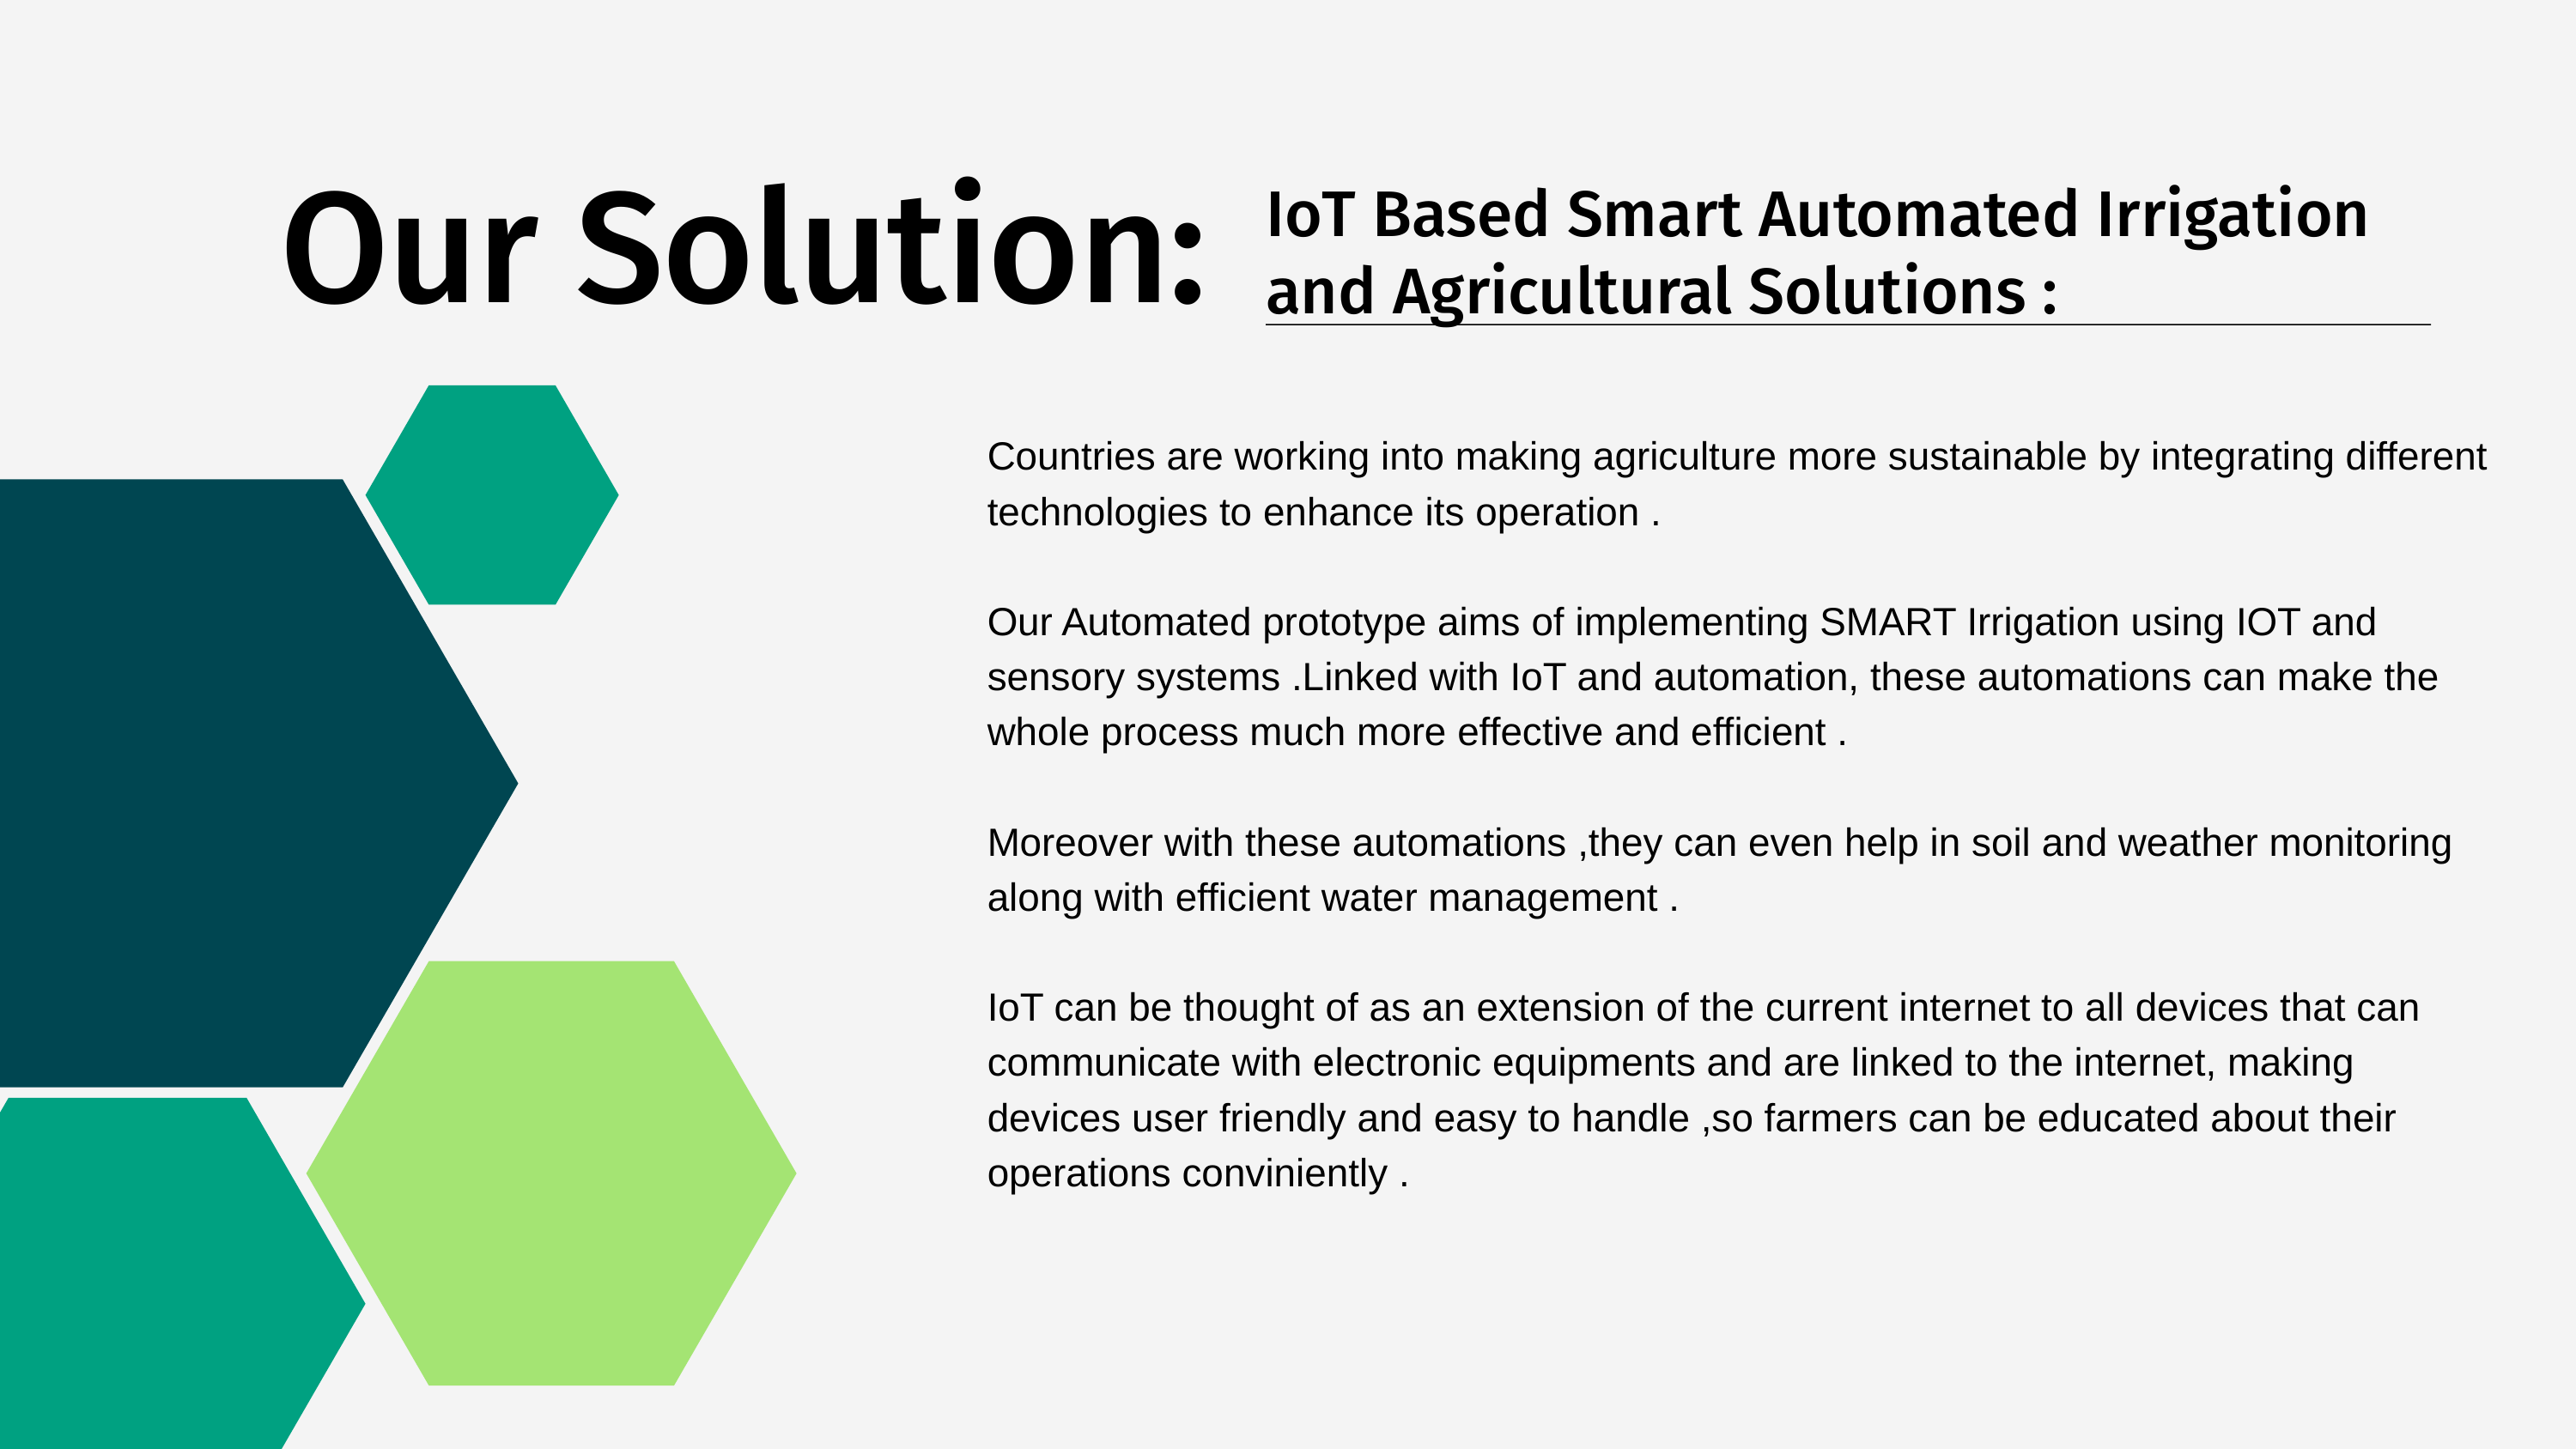

Our Solution:
IoT Based Smart Automated Irrigation and Agricultural Solutions :

Countries are working into making agriculture more sustainable by integrating different technologies to enhance its operation .

Our Automated prototype aims of implementing SMART Irrigation using IOT and sensory systems .Linked with IoT and automation, these automations can make the whole process much more effective and efficient .

Moreover with these automations ,they can even help in soil and weather monitoring along with efficient water management .

IoT can be thought of as an extension of the current internet to all devices that can communicate with electronic equipments and are linked to the internet, making devices user friendly and easy to handle ,so farmers can be educated about their operations conviniently .